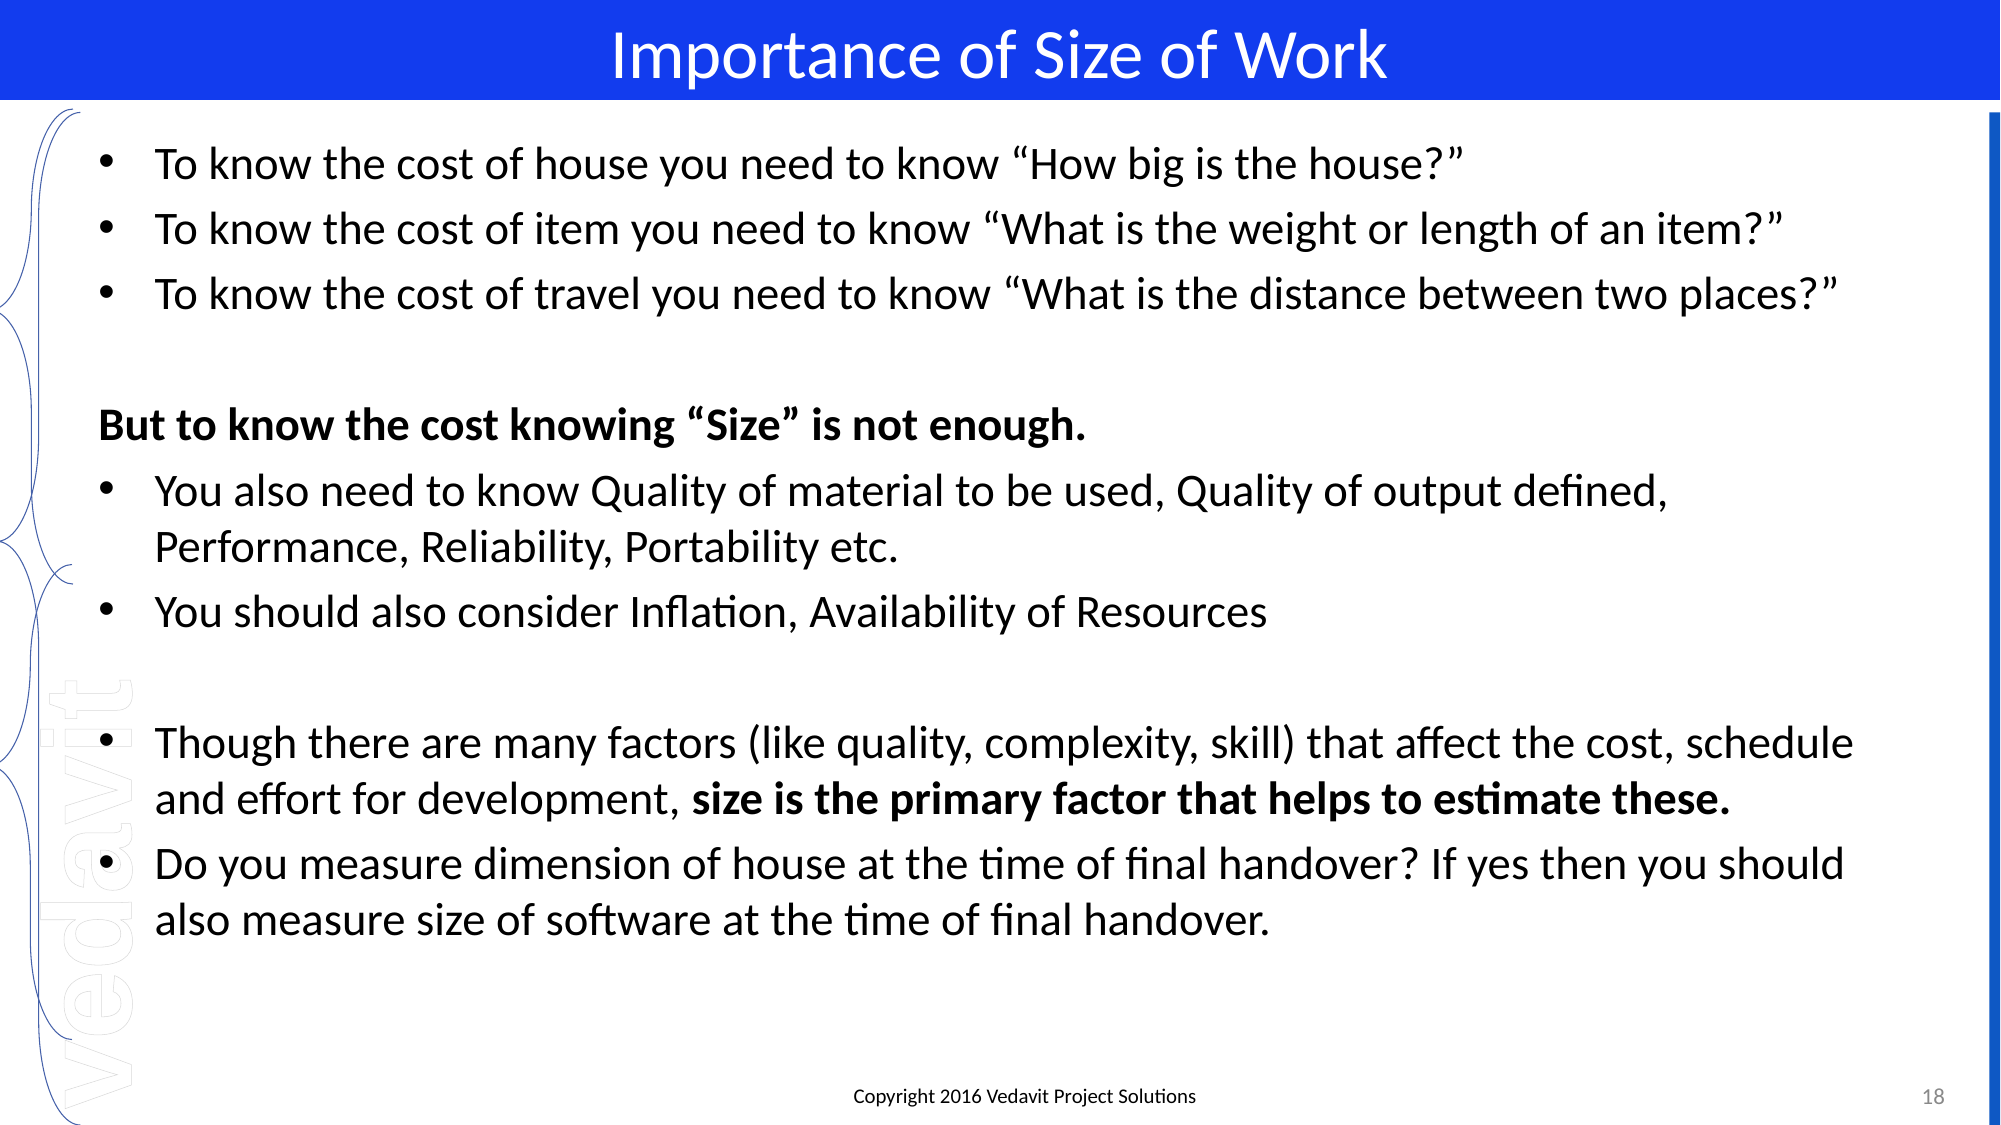

# Importance of Size of Work

To know the cost of house you need to know “How big is the house?”
To know the cost of item you need to know “What is the weight or length of an item?”
To know the cost of travel you need to know “What is the distance between two places?”

But to know the cost knowing “Size” is not enough.
You also need to know Quality of material to be used, Quality of output defined, Performance, Reliability, Portability etc.
You should also consider Inflation, Availability of Resources

Though there are many factors (like quality, complexity, skill) that affect the cost, schedule and effort for development, size is the primary factor that helps to estimate these.
Do you measure dimension of house at the time of final handover? If yes then you should also measure size of software at the time of final handover.
18